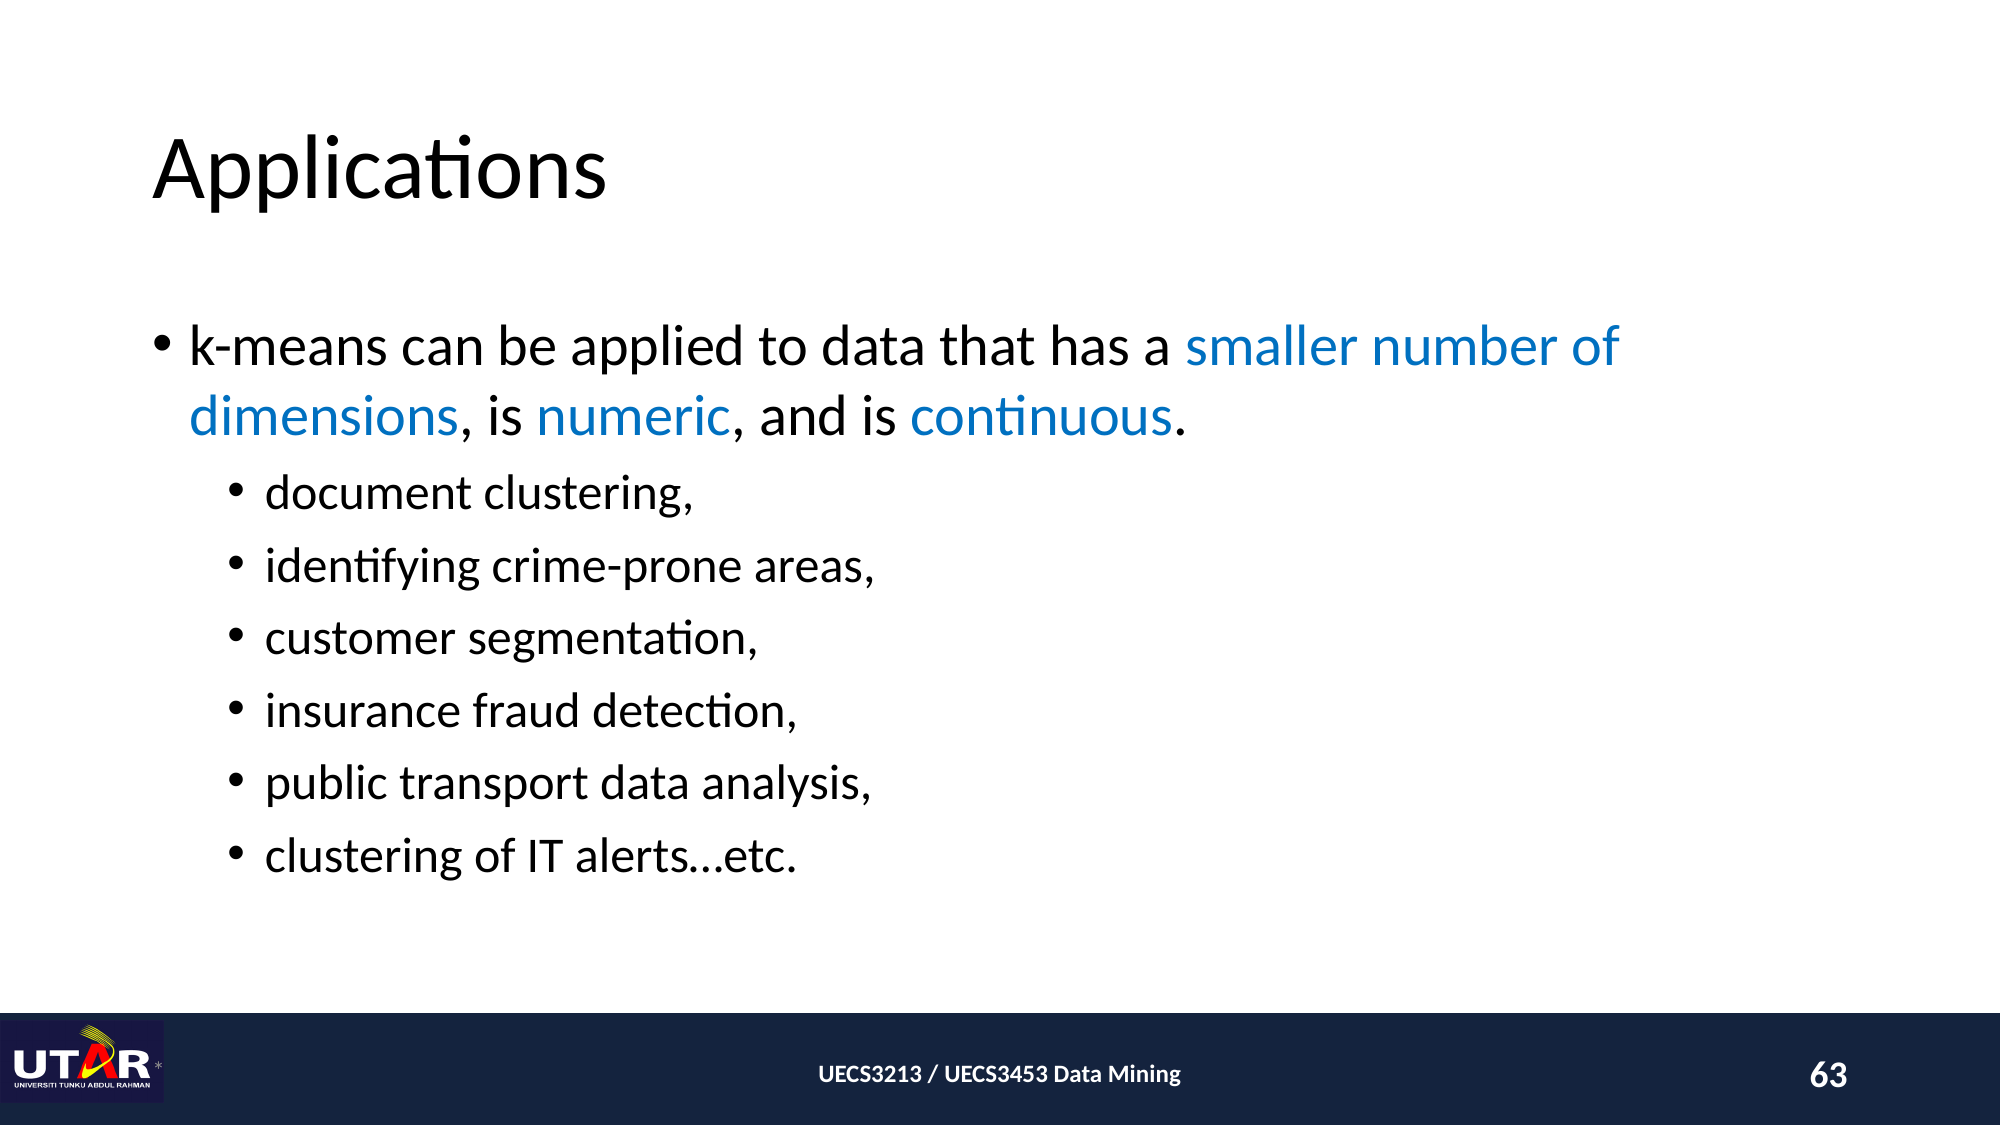

# Applications
k-means can be applied to data that has a smaller number of dimensions, is numeric, and is continuous.
document clustering,
identifying crime-prone areas,
customer segmentation,
insurance fraud detection,
public transport data analysis,
clustering of IT alerts…etc.
*
UECS3213 / UECS3453 Data Mining
63